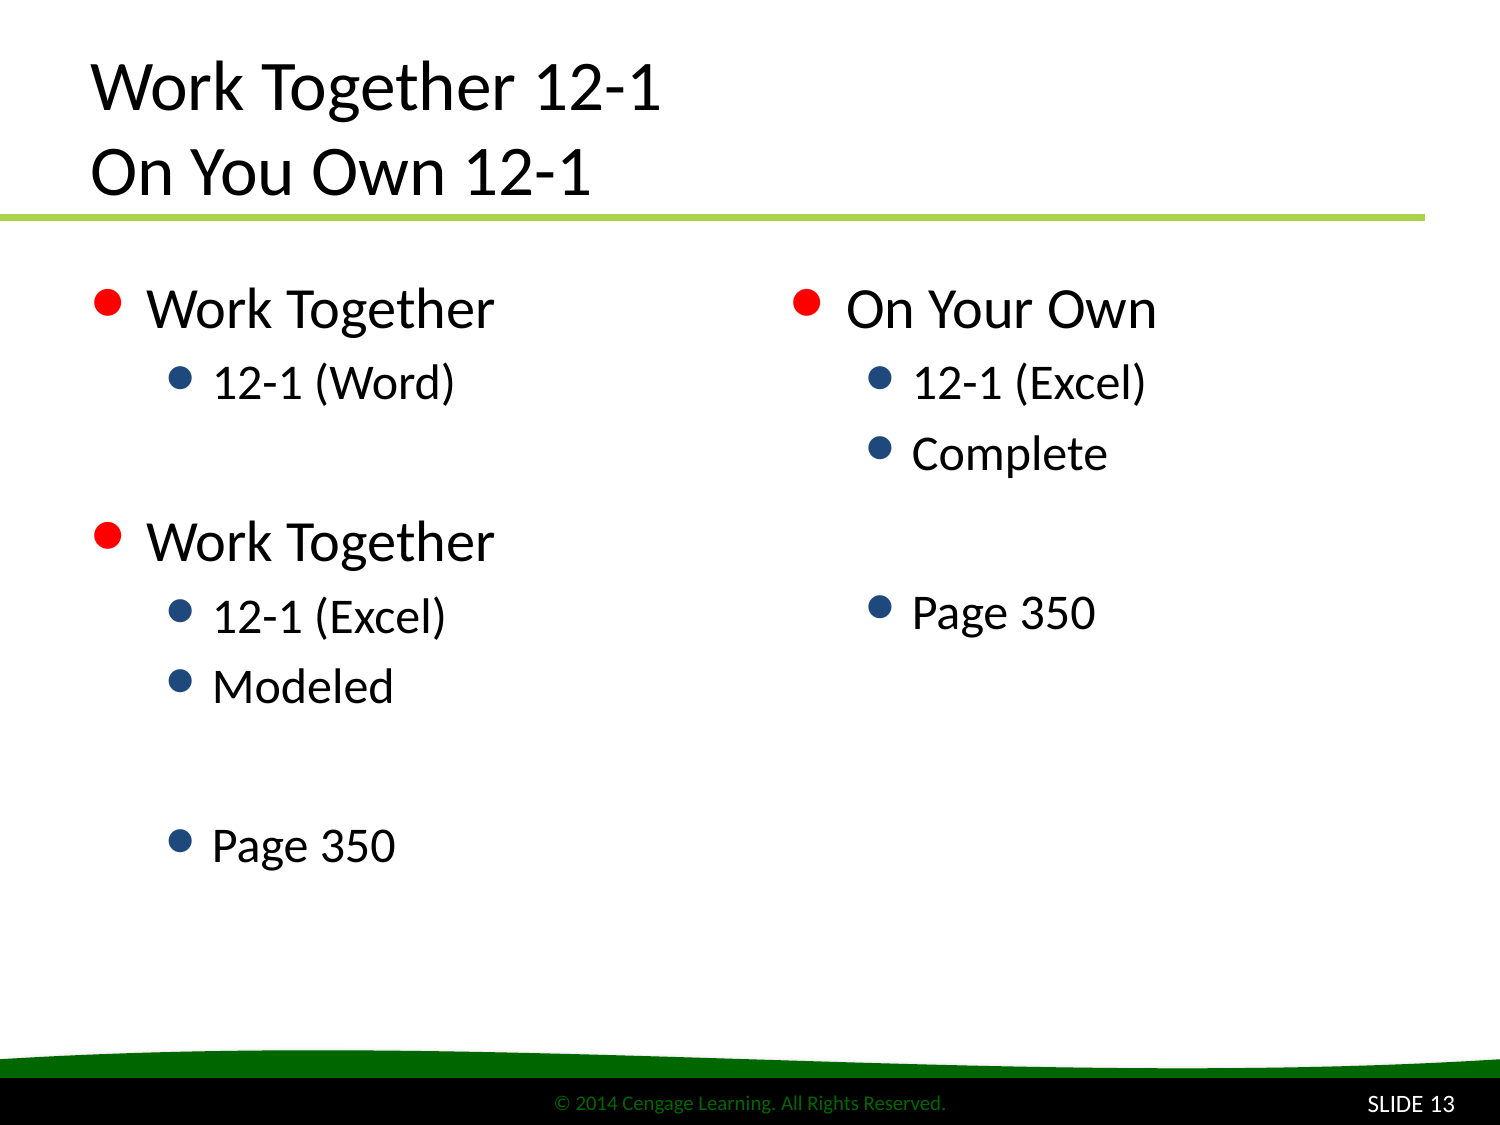

# Work Together 12-1 On You Own 12-1
Work Together
12-1 (Word)

Work Together
12-1 (Excel)
Modeled

Page 350
On Your Own
12-1 (Excel)
Complete

Page 350
SLIDE 13